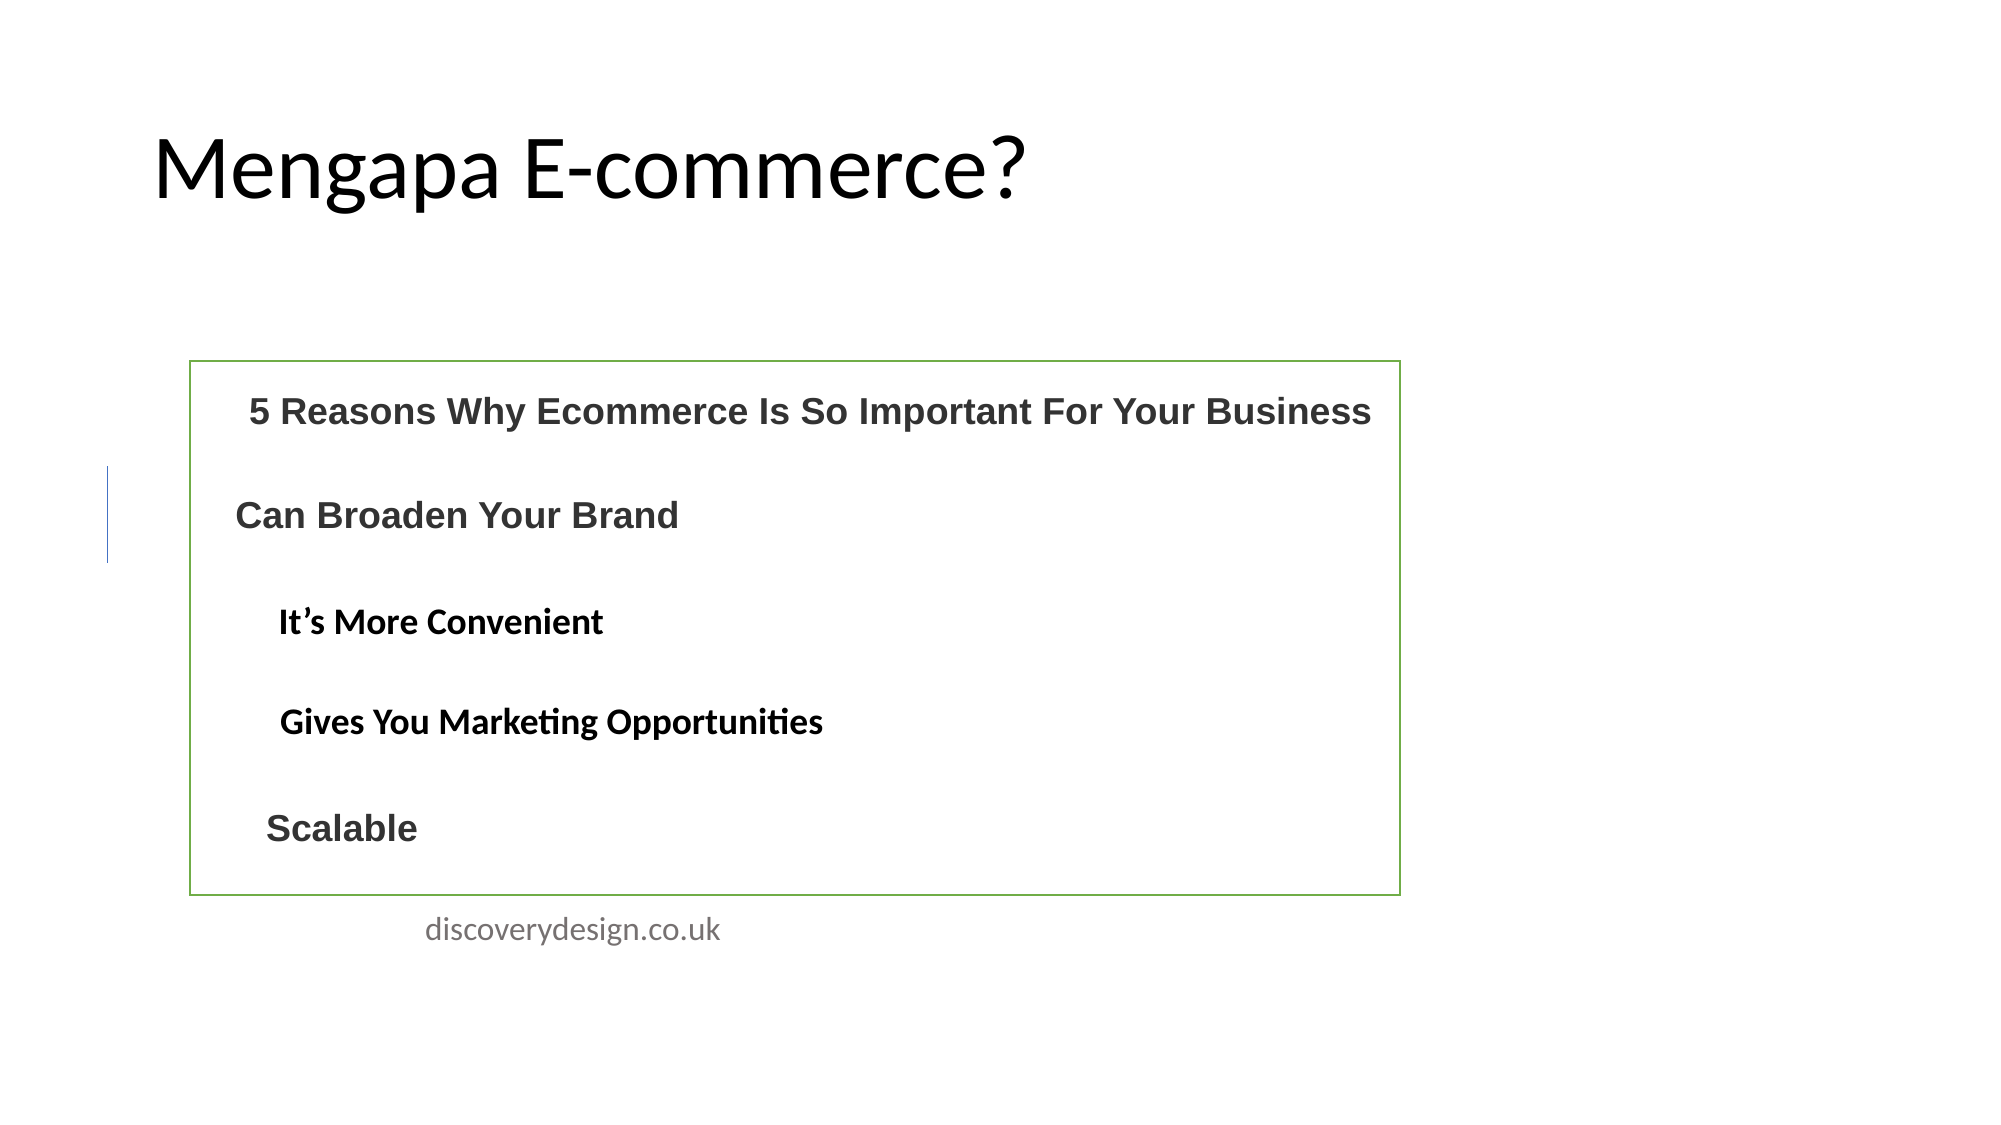

# Mengapa E-commerce?

5 Reasons Why Ecommerce Is So Important For Your Business
Can Broaden Your Brand
It’s More Convenient
Gives You Marketing Opportunities
Scalable
discoverydesign.co.uk